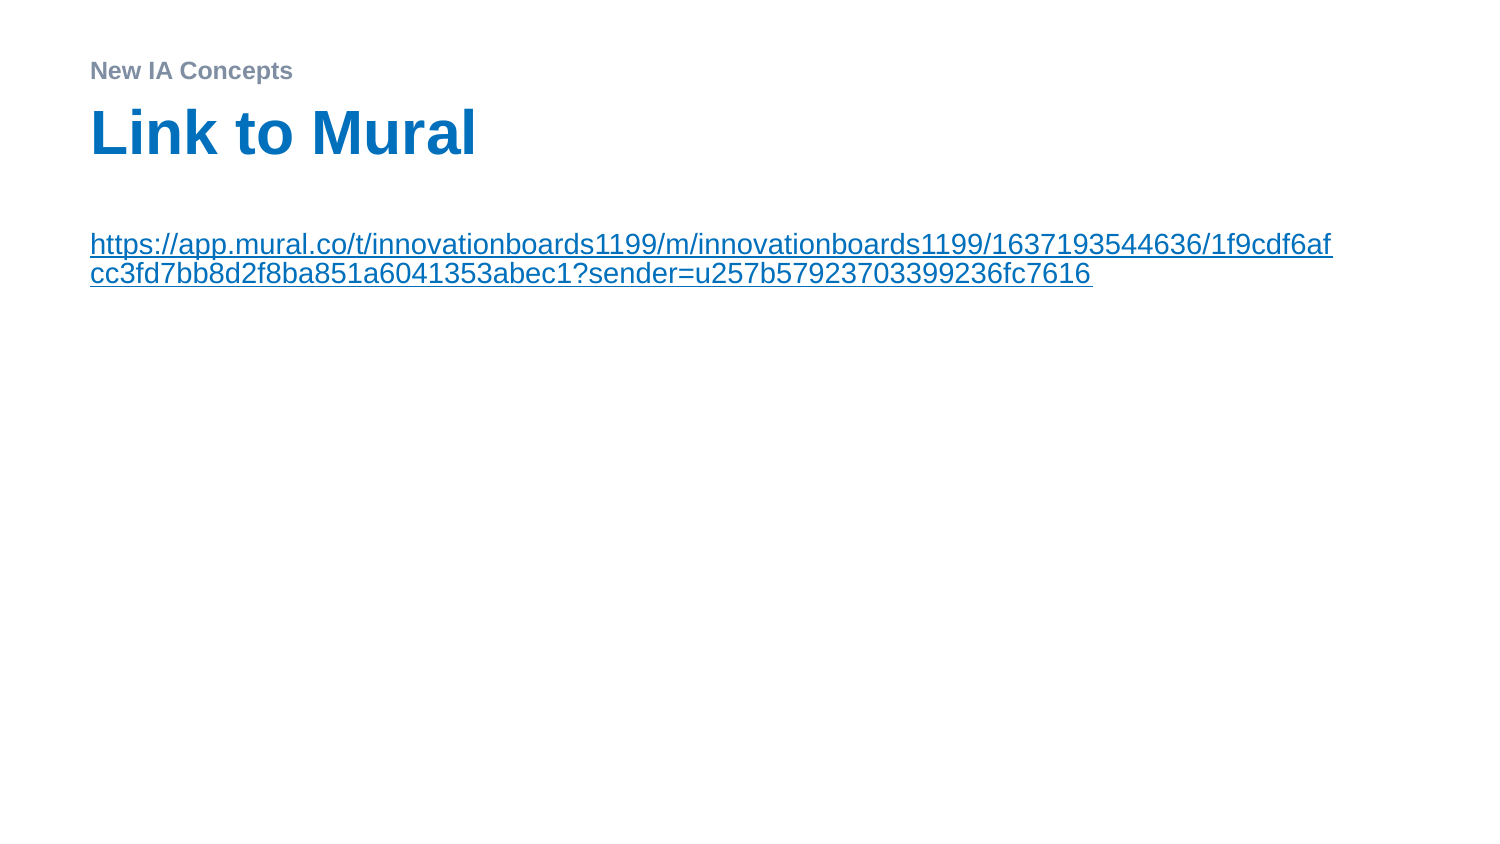

New IA Concepts
# Link to Mural
https://app.mural.co/t/innovationboards1199/m/innovationboards1199/1637193544636/1f9cdf6afcc3fd7bb8d2f8ba851a6041353abec1?sender=u257b57923703399236fc7616